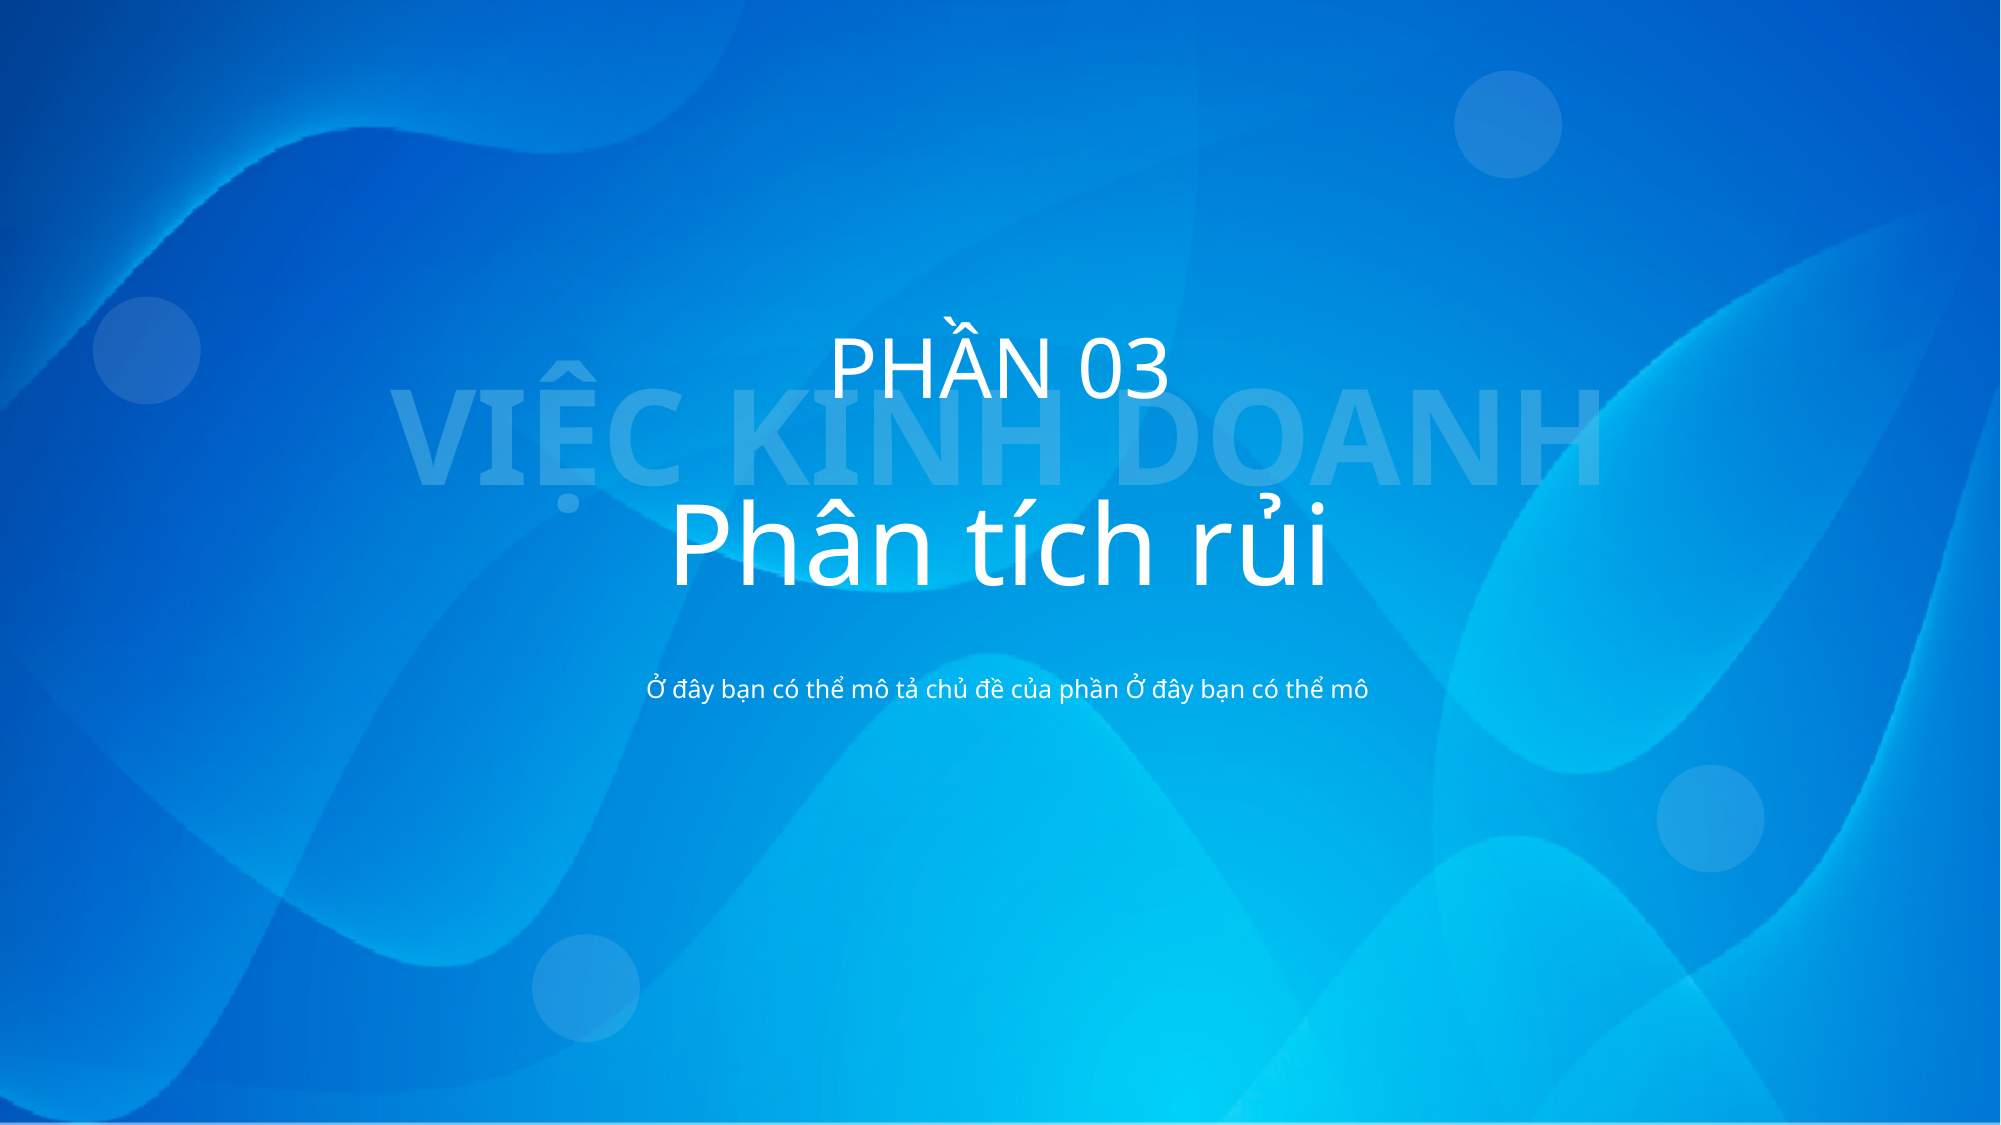

PHẦN 03
VIỆC KINH DOANH
Phân tích rủi
Ở đây bạn có thể mô tả chủ đề của phần Ở đây bạn có thể mô